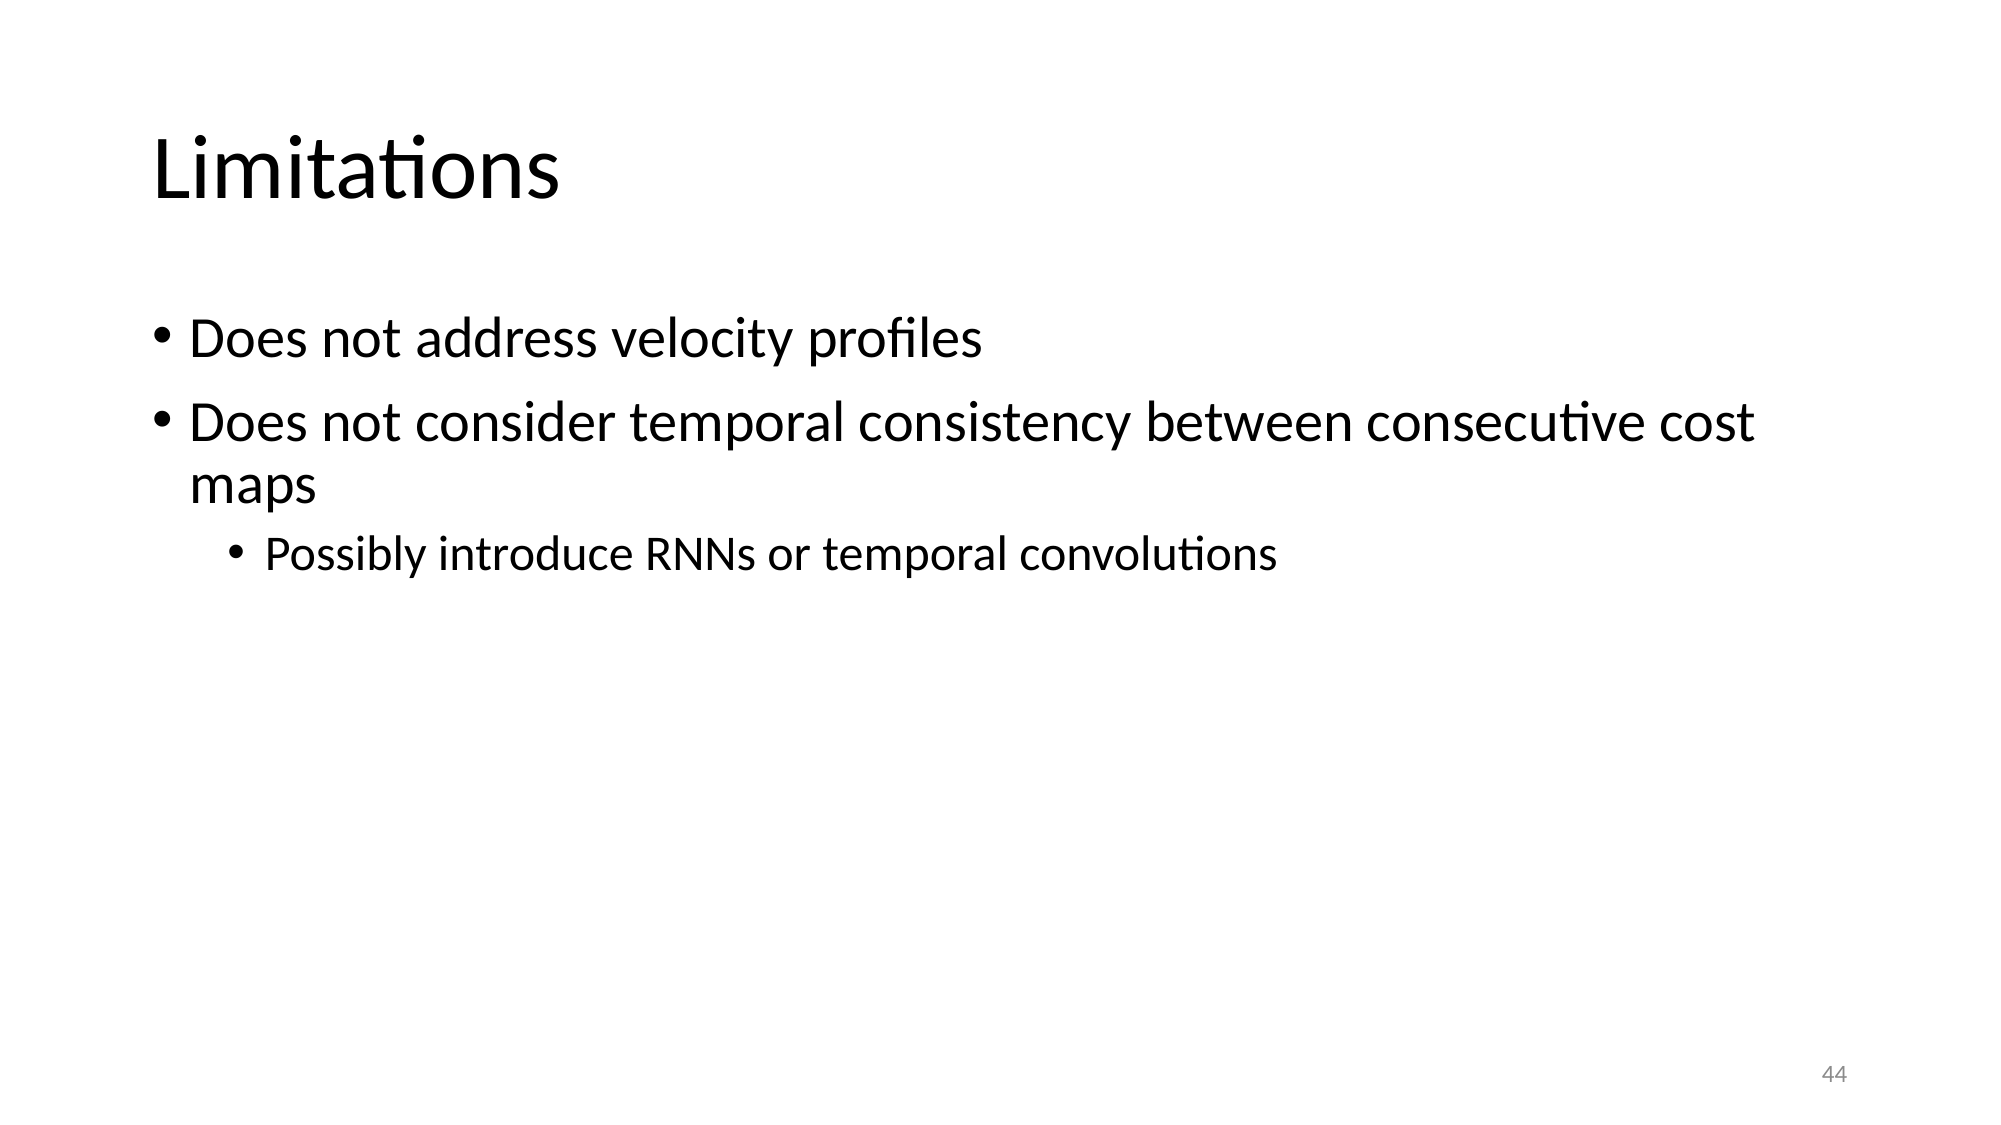

# Limitations
Does not address velocity profiles
Does not consider temporal consistency between consecutive cost maps
Possibly introduce RNNs or temporal convolutions
44